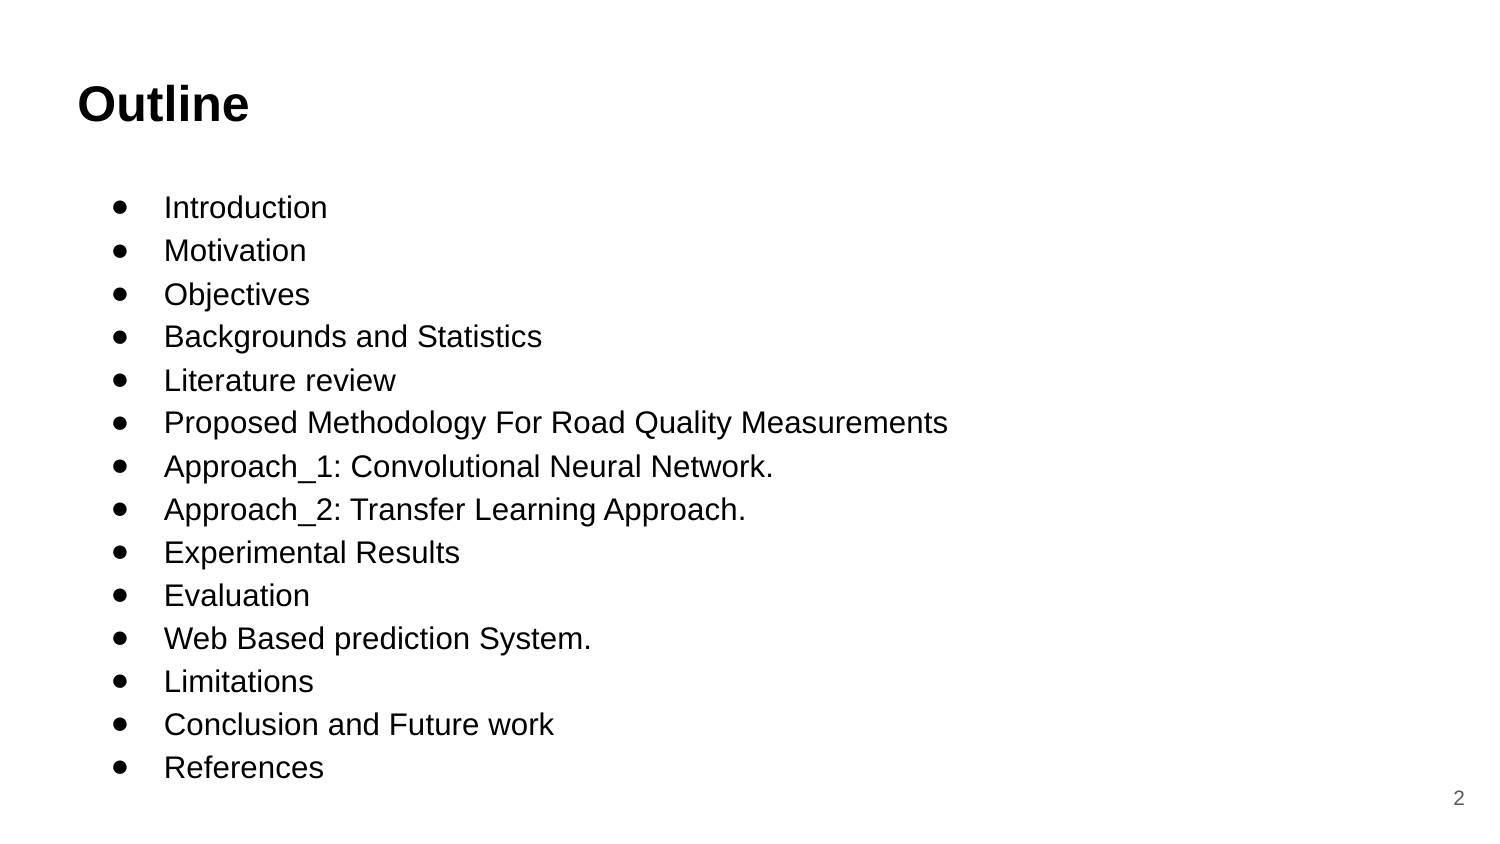

# Outline
Introduction
Motivation
Objectives
Backgrounds and Statistics
Literature review
Proposed Methodology For Road Quality Measurements
Approach_1: Convolutional Neural Network.
Approach_2: Transfer Learning Approach.
Experimental Results
Evaluation
Web Based prediction System.
Limitations
Conclusion and Future work
References

2